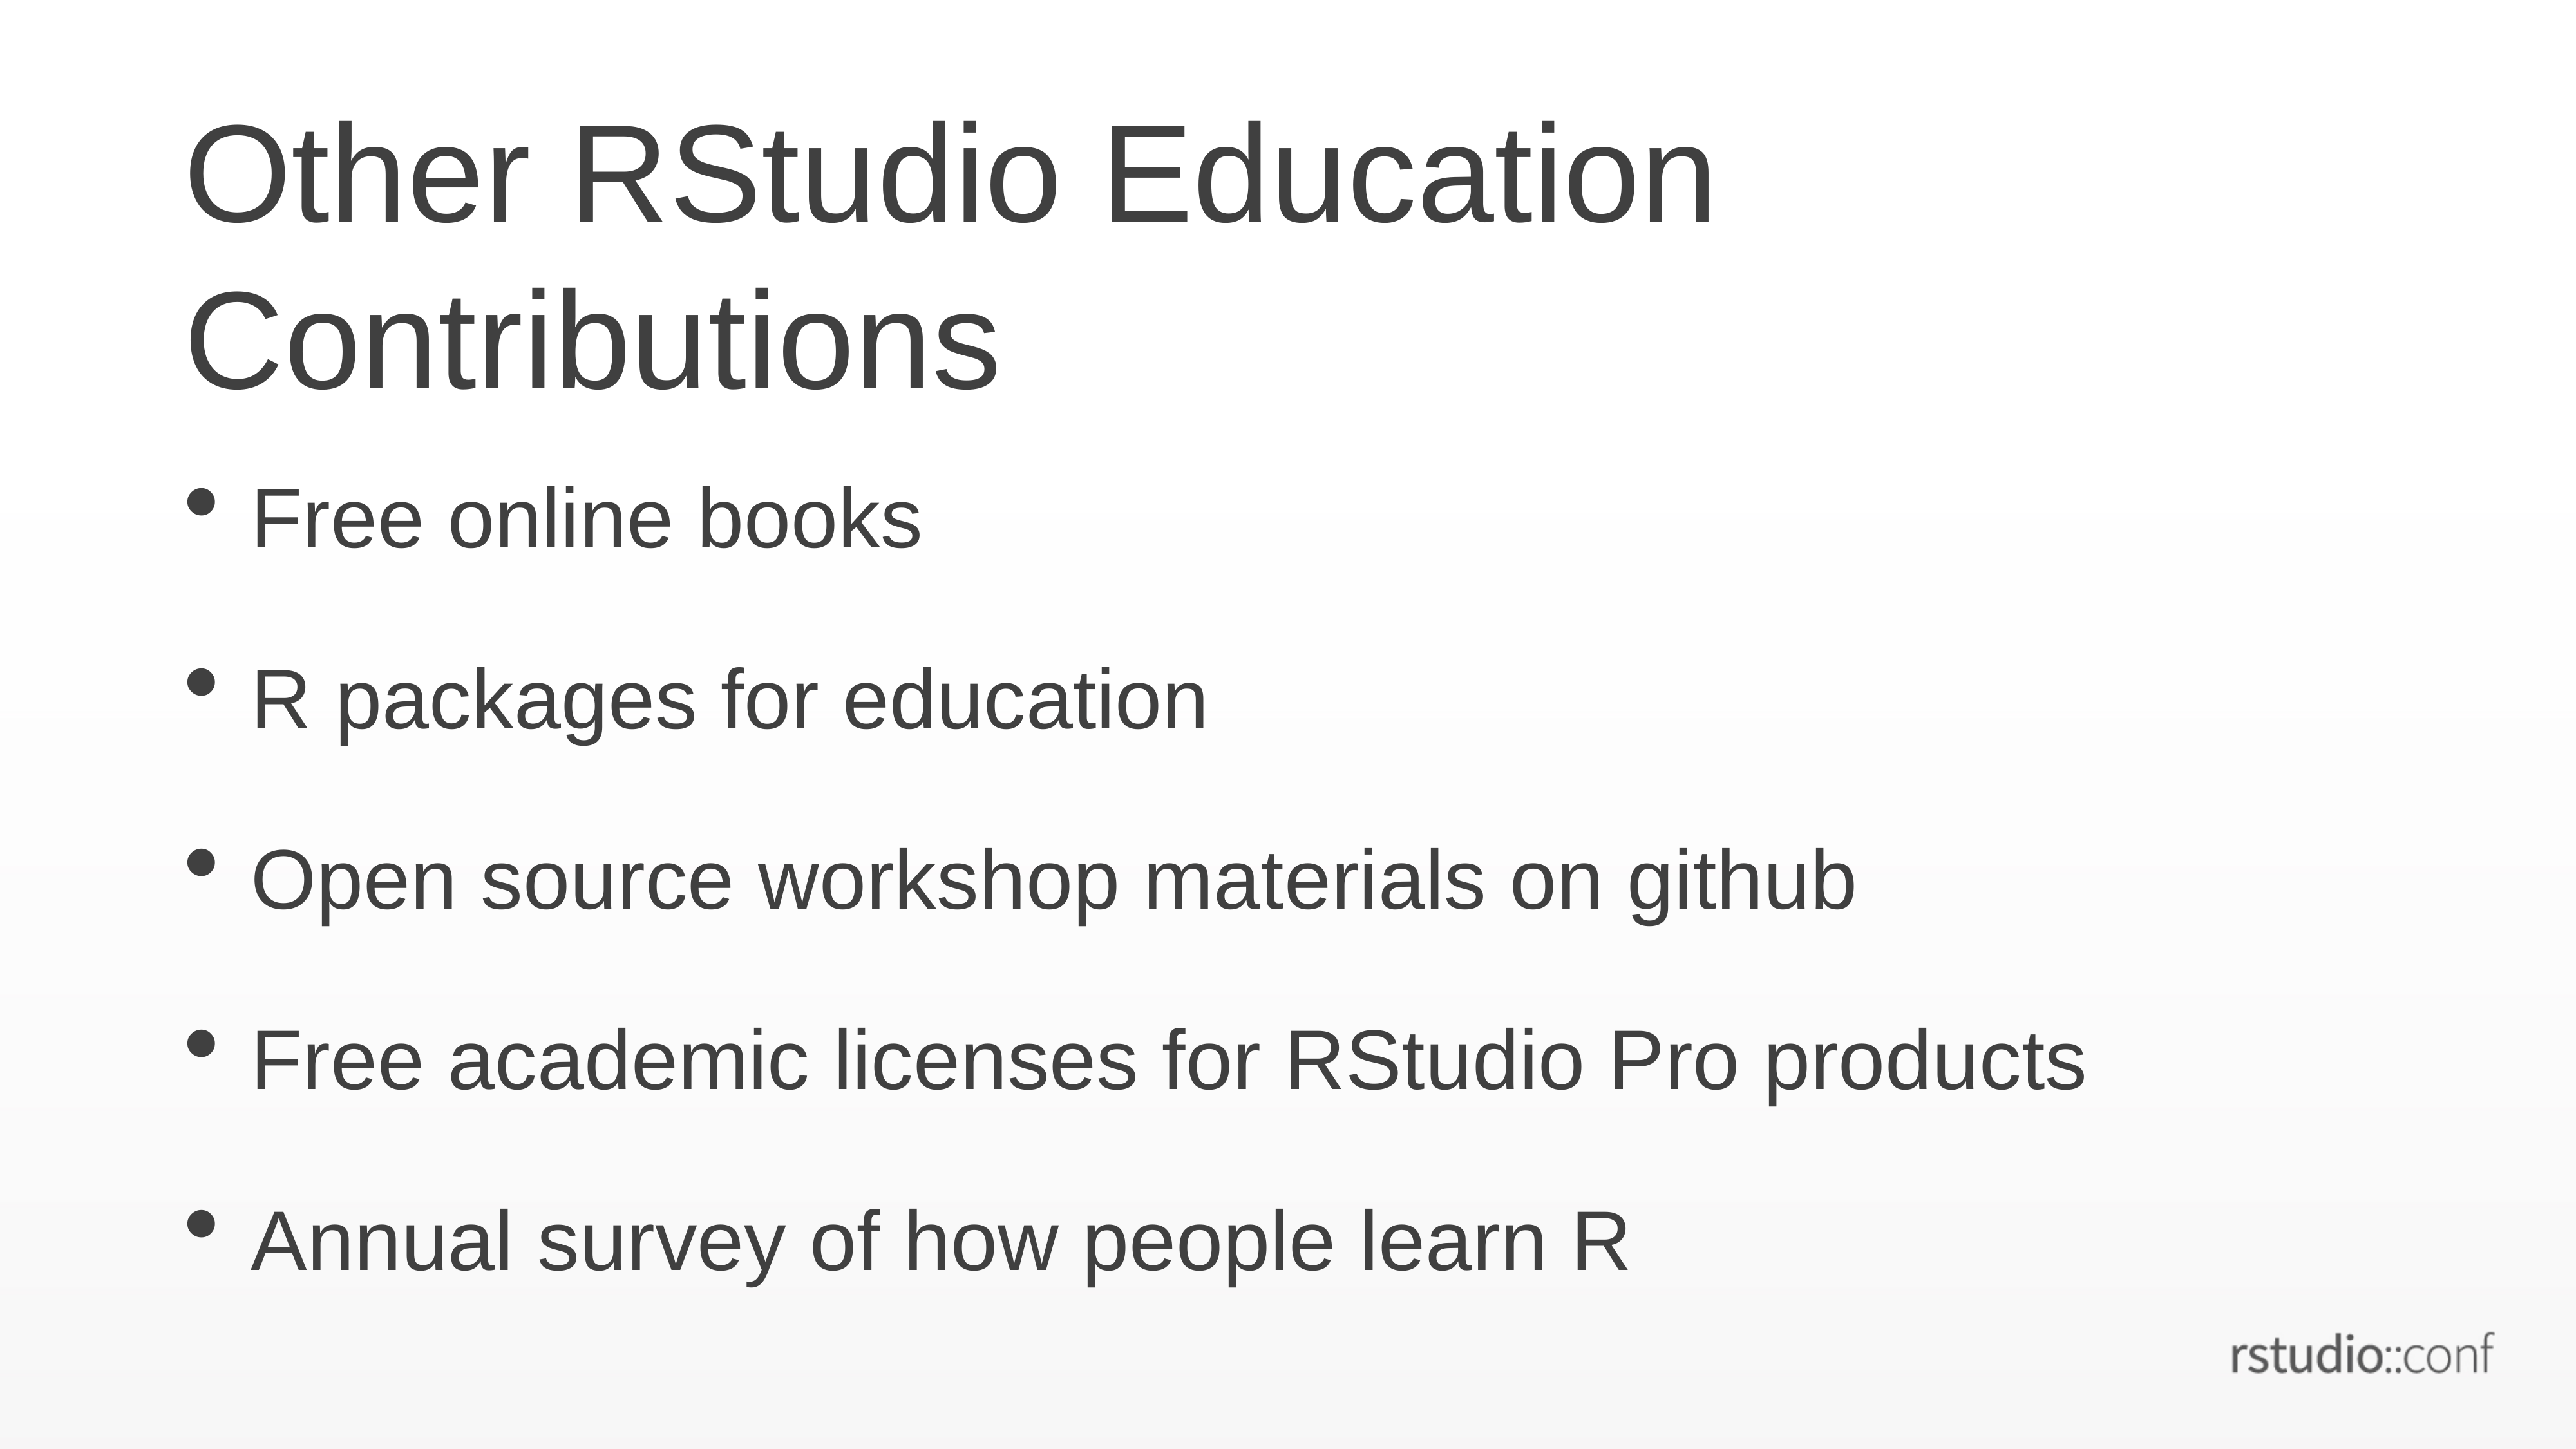

# Other RStudio Education Contributions
Free online books
R packages for education
Open source workshop materials on github
Free academic licenses for RStudio Pro products
Annual survey of how people learn R